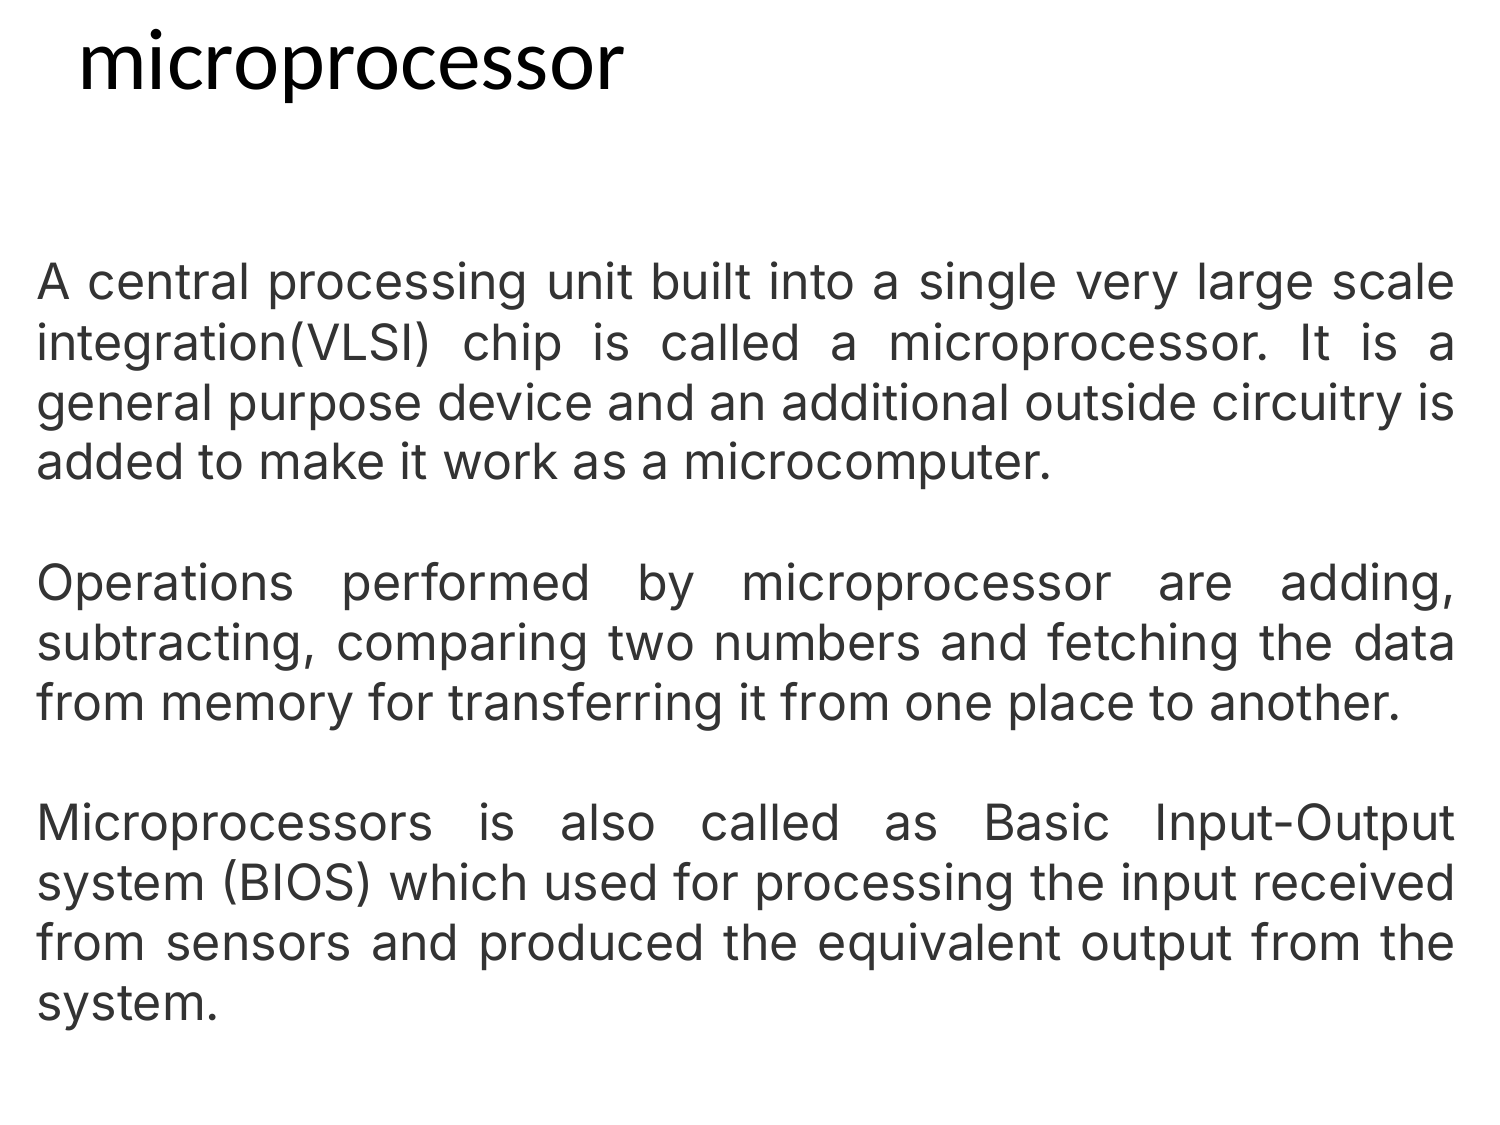

# microprocessor
A central processing unit built into a single very large scale integration(VLSI) chip is called a microprocessor. It is a general purpose device and an additional outside circuitry is added to make it work as a microcomputer.

Operations performed by microprocessor are adding, subtracting, comparing two numbers and fetching the data from memory for transferring it from one place to another.

Microprocessors is also called as Basic Input-Output system (BIOS) which used for processing the input received from sensors and produced the equivalent output from the system.